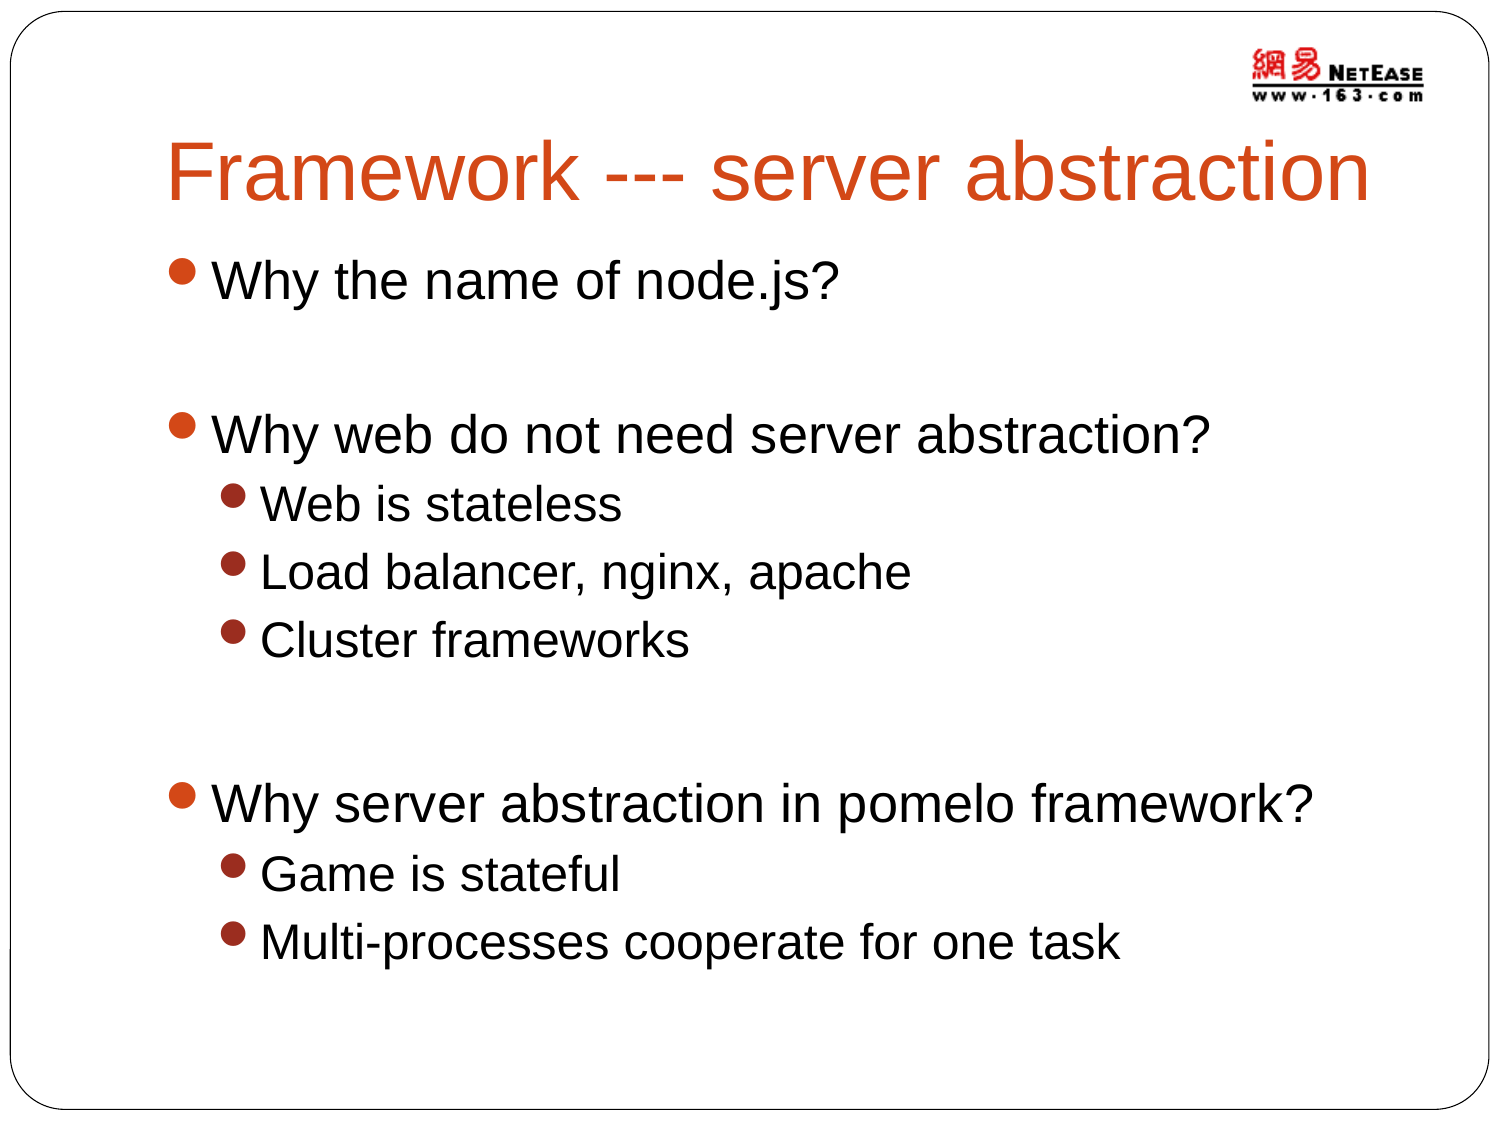

# Framework --- server abstraction
Why the name of node.js?

Why web do not need server abstraction?
Web is stateless
Load balancer, nginx, apache
Cluster frameworks

Why server abstraction in pomelo framework?
Game is stateful
Multi-processes cooperate for one task